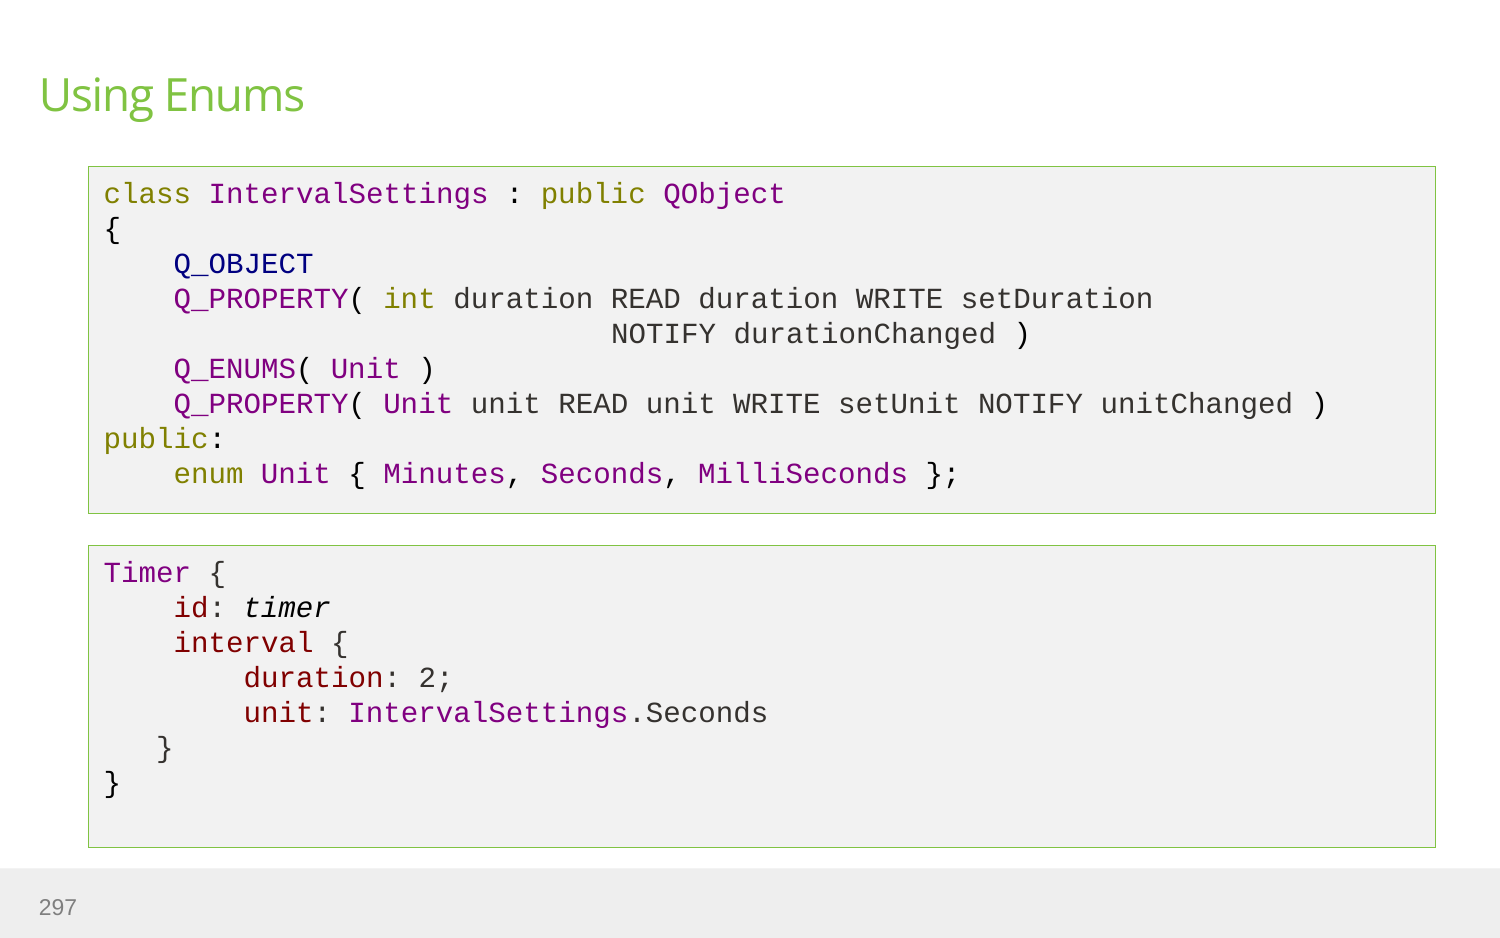

# Using Enums
class IntervalSettings : public QObject
{
    Q_OBJECT
    Q_PROPERTY( int duration READ duration WRITE setDuration
                             NOTIFY durationChanged )
    Q_ENUMS( Unit )
    Q_PROPERTY( Unit unit READ unit WRITE setUnit NOTIFY unitChanged )
public:
    enum Unit { Minutes, Seconds, MilliSeconds };
Timer {
    id: timer
    interval {
        duration: 2;
        unit: IntervalSettings.Seconds
   }
}
297